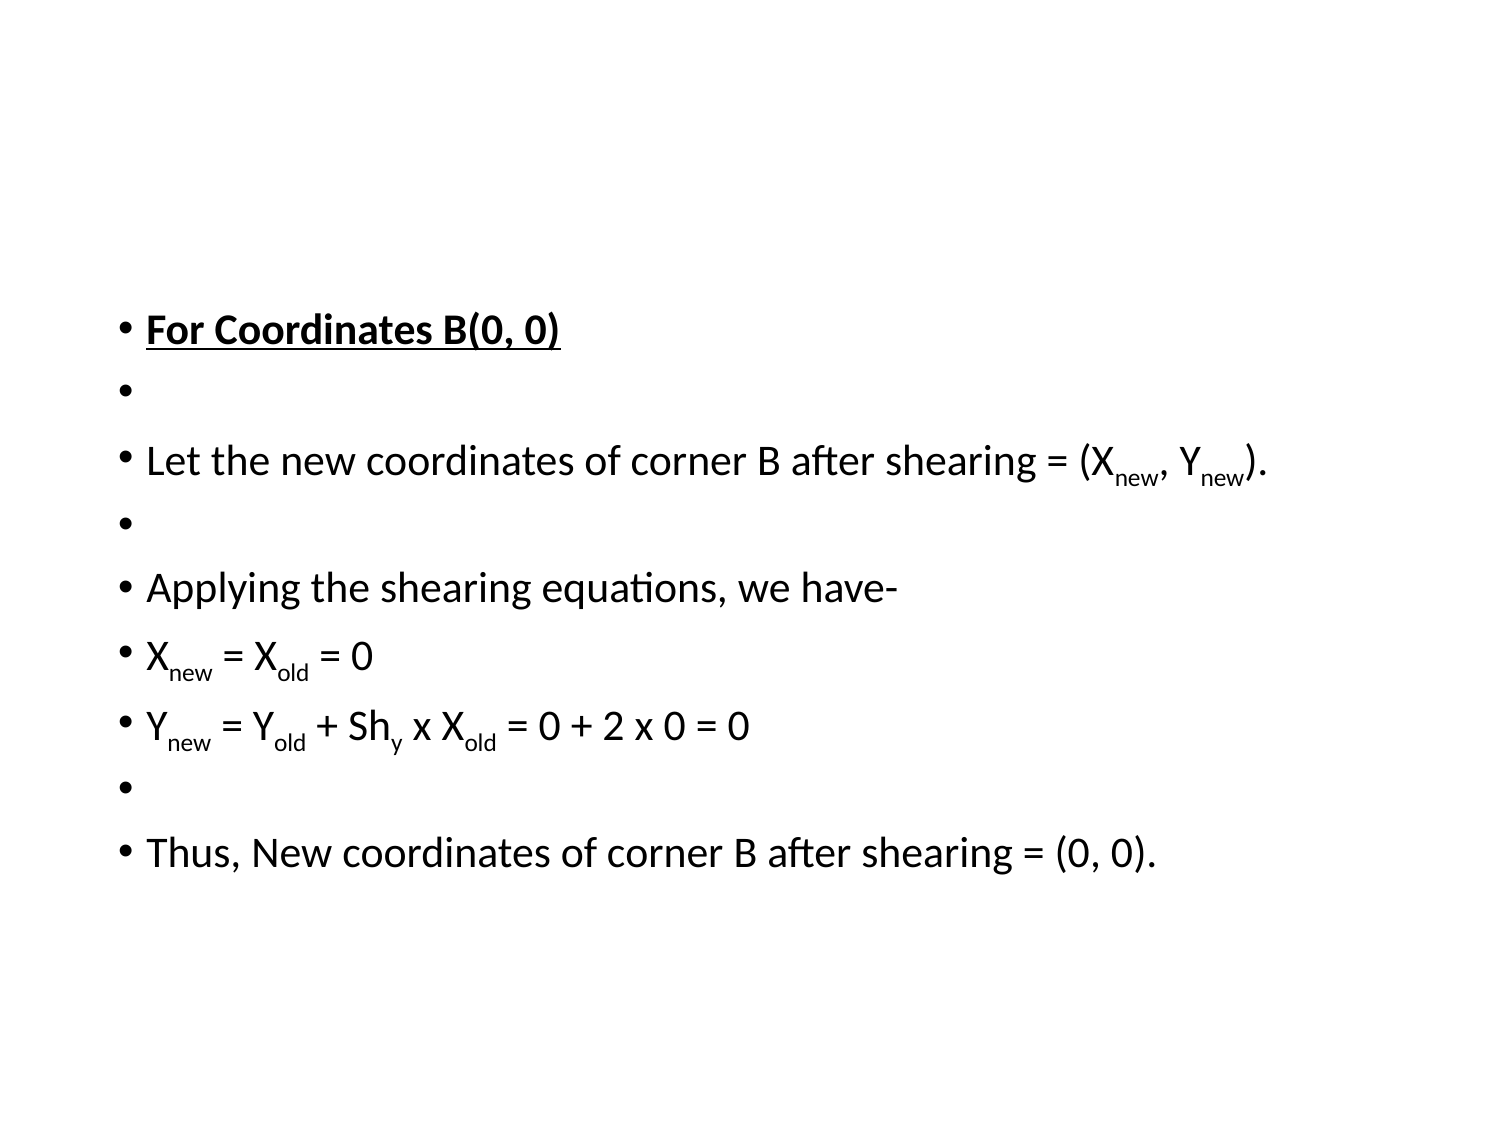

#
For Coordinates B(0, 0)

Let the new coordinates of corner B after shearing = (Xnew, Ynew).

Applying the shearing equations, we have-
Xnew = Xold = 0
Ynew = Yold + Shy x Xold = 0 + 2 x 0 = 0

Thus, New coordinates of corner B after shearing = (0, 0).